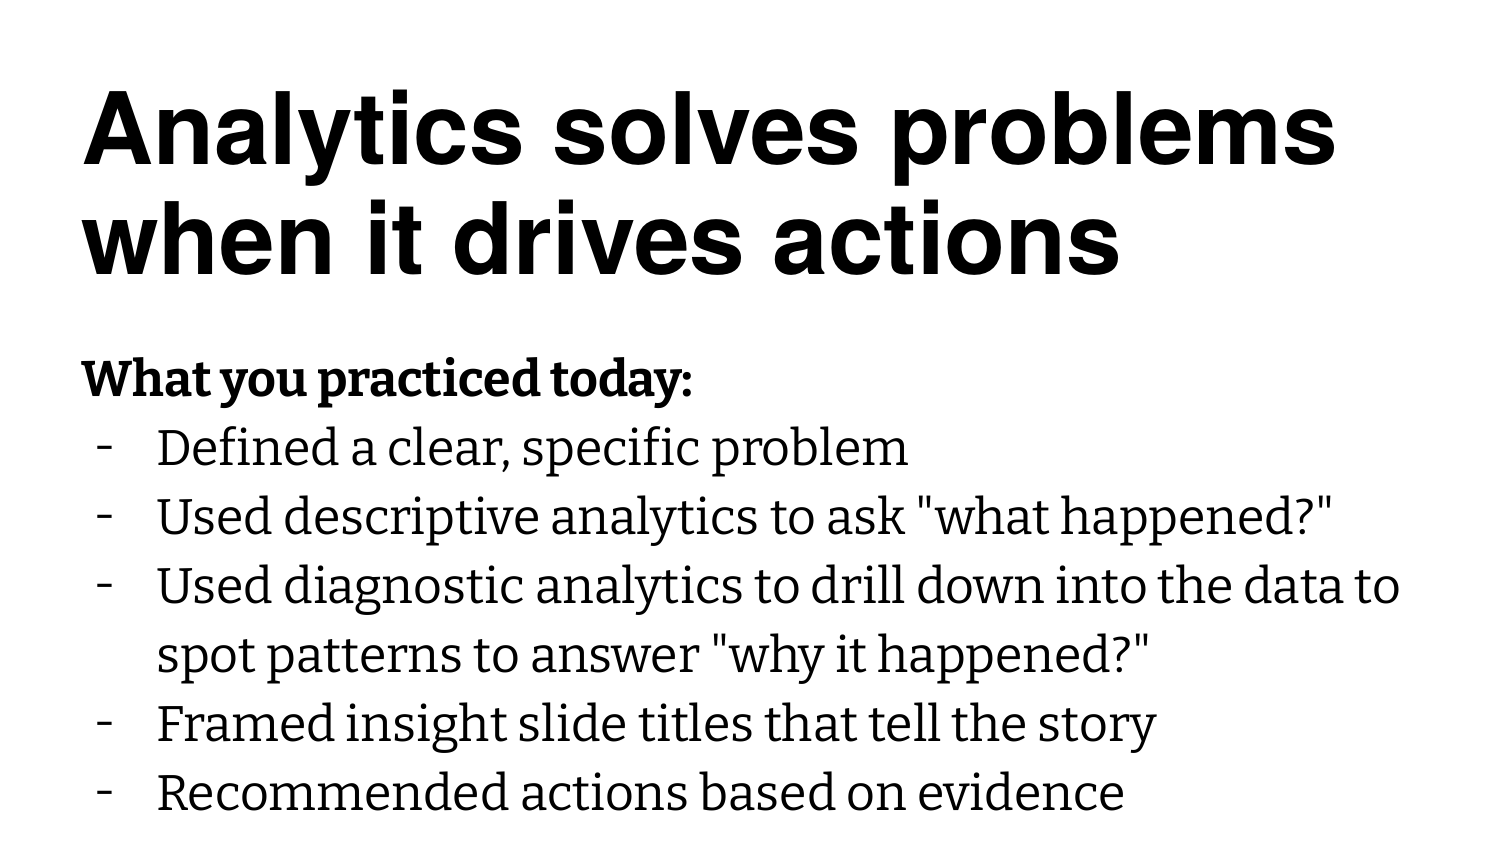

# Analytics solves problems when it drives actions
What you practiced today:
Defined a clear, specific problem
Used descriptive analytics to ask "what happened?"
Used diagnostic analytics to drill down into the data to spot patterns to answer "why it happened?"
Framed insight slide titles that tell the story
Recommended actions based on evidence